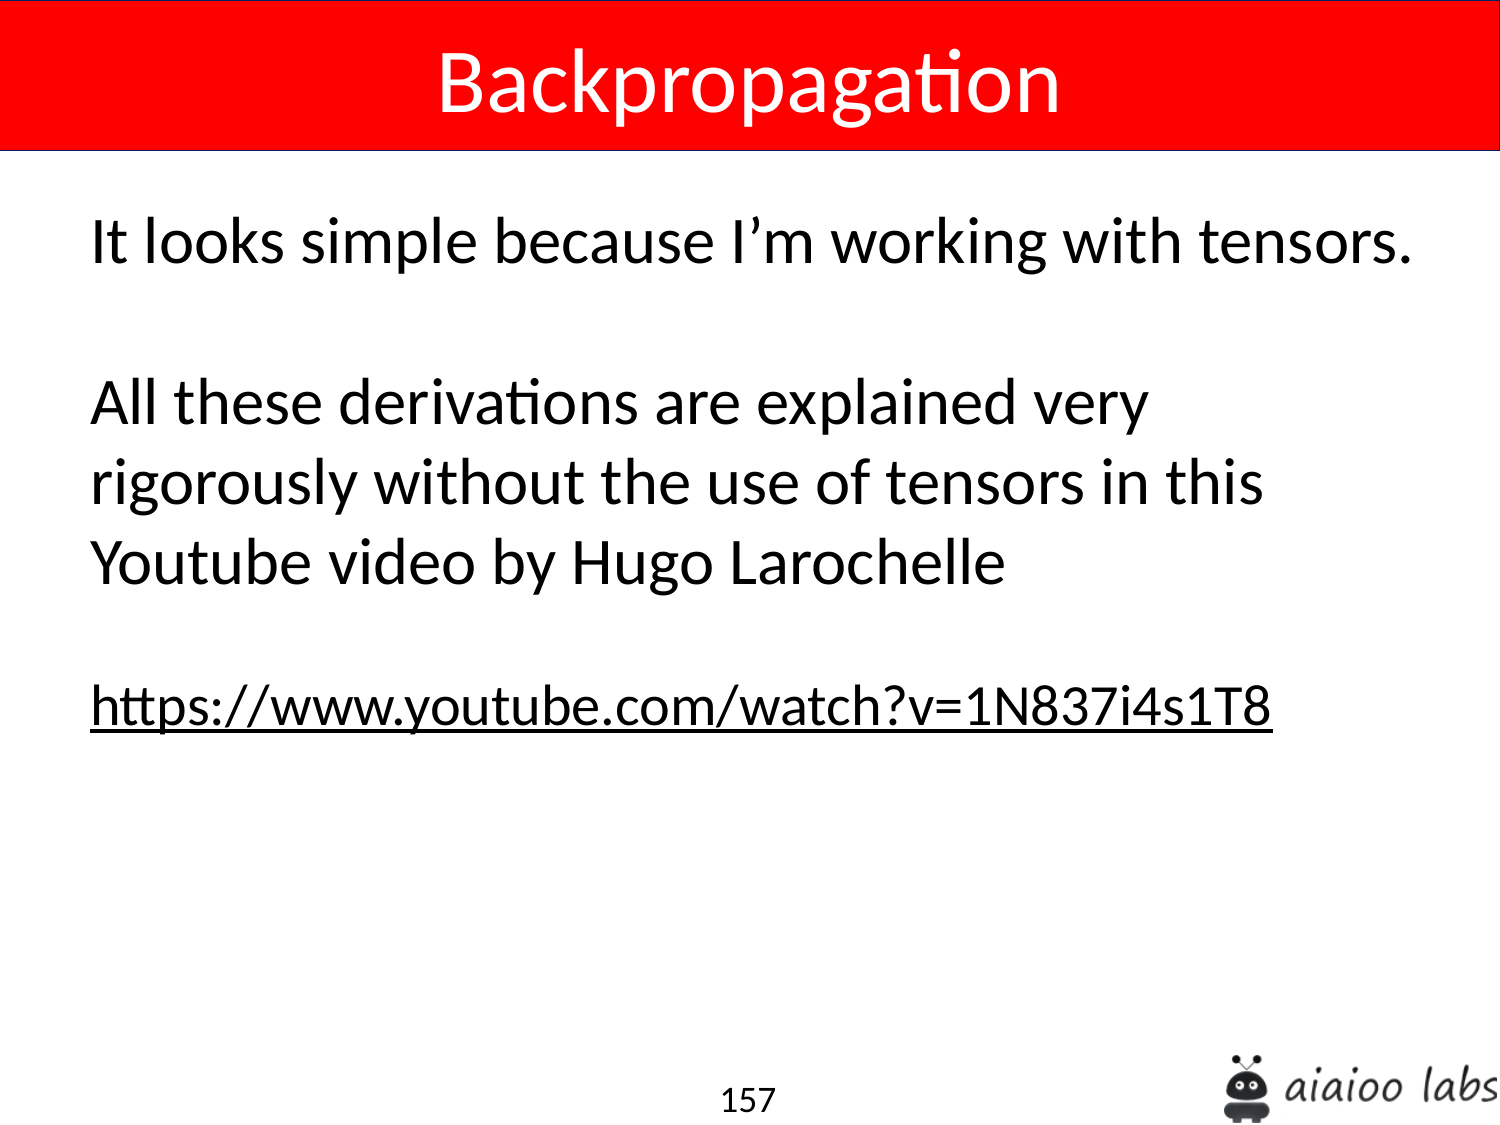

Backpropagation
It looks simple because I’m working with tensors.

All these derivations are explained very rigorously without the use of tensors in this Youtube video by Hugo Larochelle

https://www.youtube.com/watch?v=1N837i4s1T8